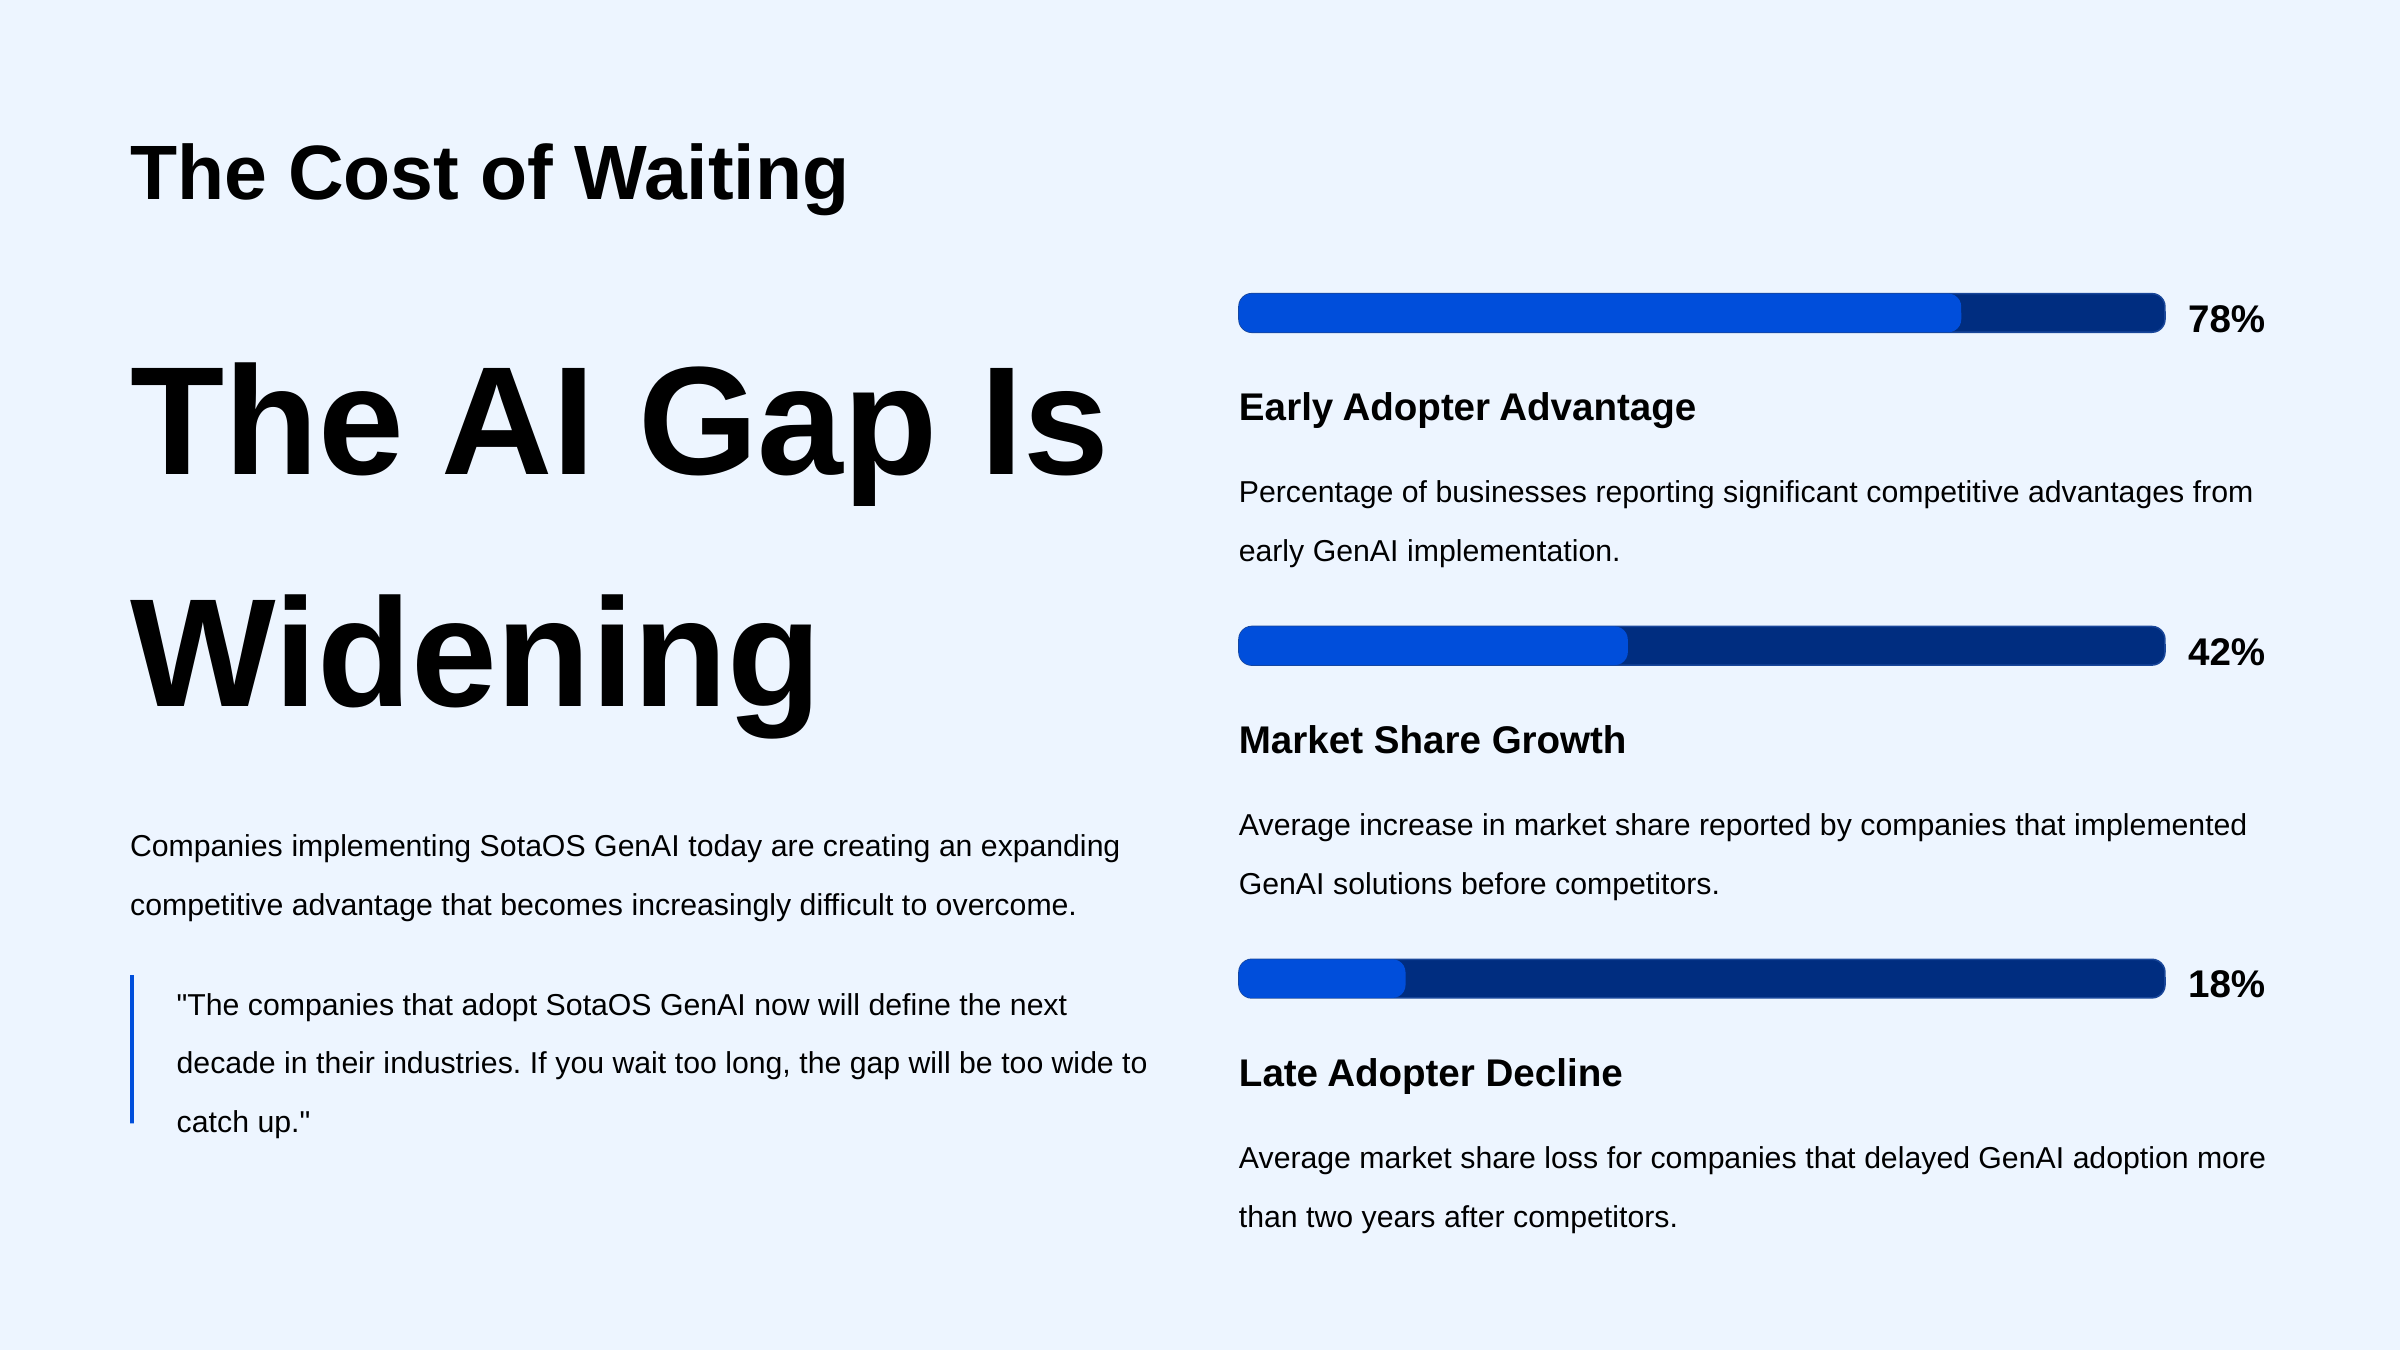

The Cost of Waiting
The AI Gap Is Widening

78%
Early Adopter Advantage
Percentage of businesses reporting significant competitive advantages from early GenAI implementation.

42%
Market Share Growth
Average increase in market share reported by companies that implemented GenAI solutions before competitors.
Companies implementing SotaOS GenAI today are creating an expanding competitive advantage that becomes increasingly difficult to overcome.

18%
"The companies that adopt SotaOS GenAI now will define the next decade in their industries. If you wait too long, the gap will be too wide to catch up."

Late Adopter Decline
Average market share loss for companies that delayed GenAI adoption more than two years after competitors.